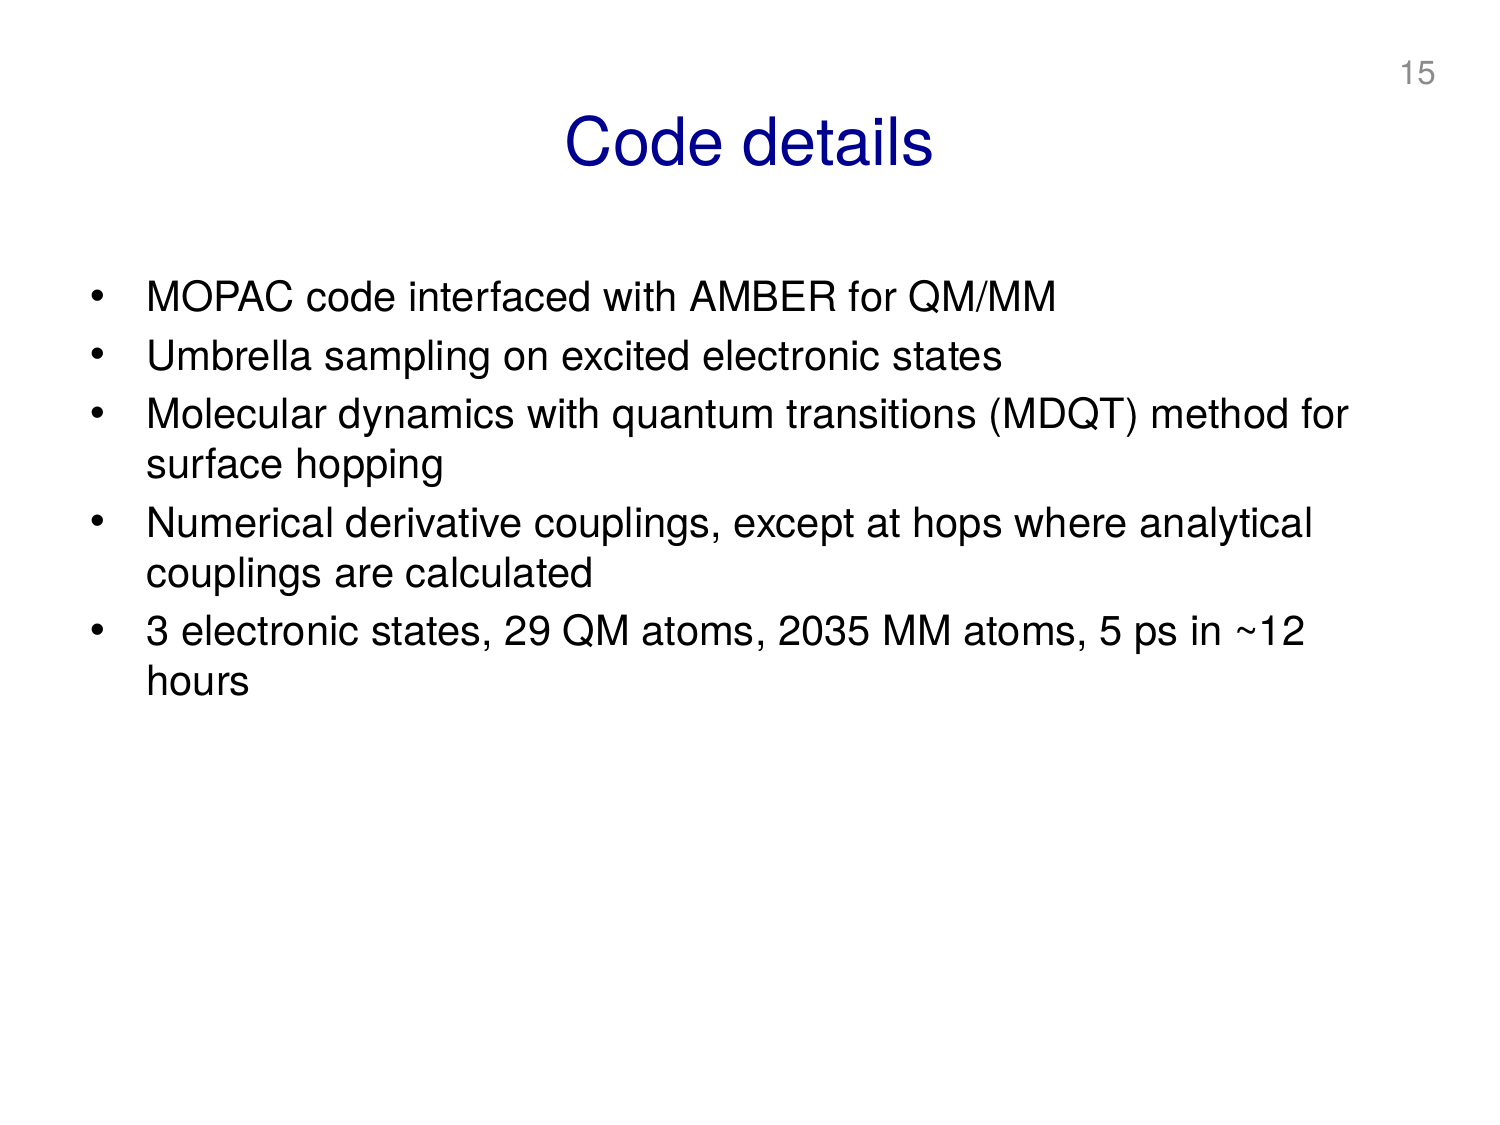

# Code details
15
MOPAC code interfaced with AMBER for QM/MM
Umbrella sampling on excited electronic states
Molecular dynamics with quantum transitions (MDQT) method for surface hopping
Numerical derivative couplings, except at hops where analytical couplings are calculated
3 electronic states, 29 QM atoms, 2035 MM atoms, 5 ps in ~12 hours